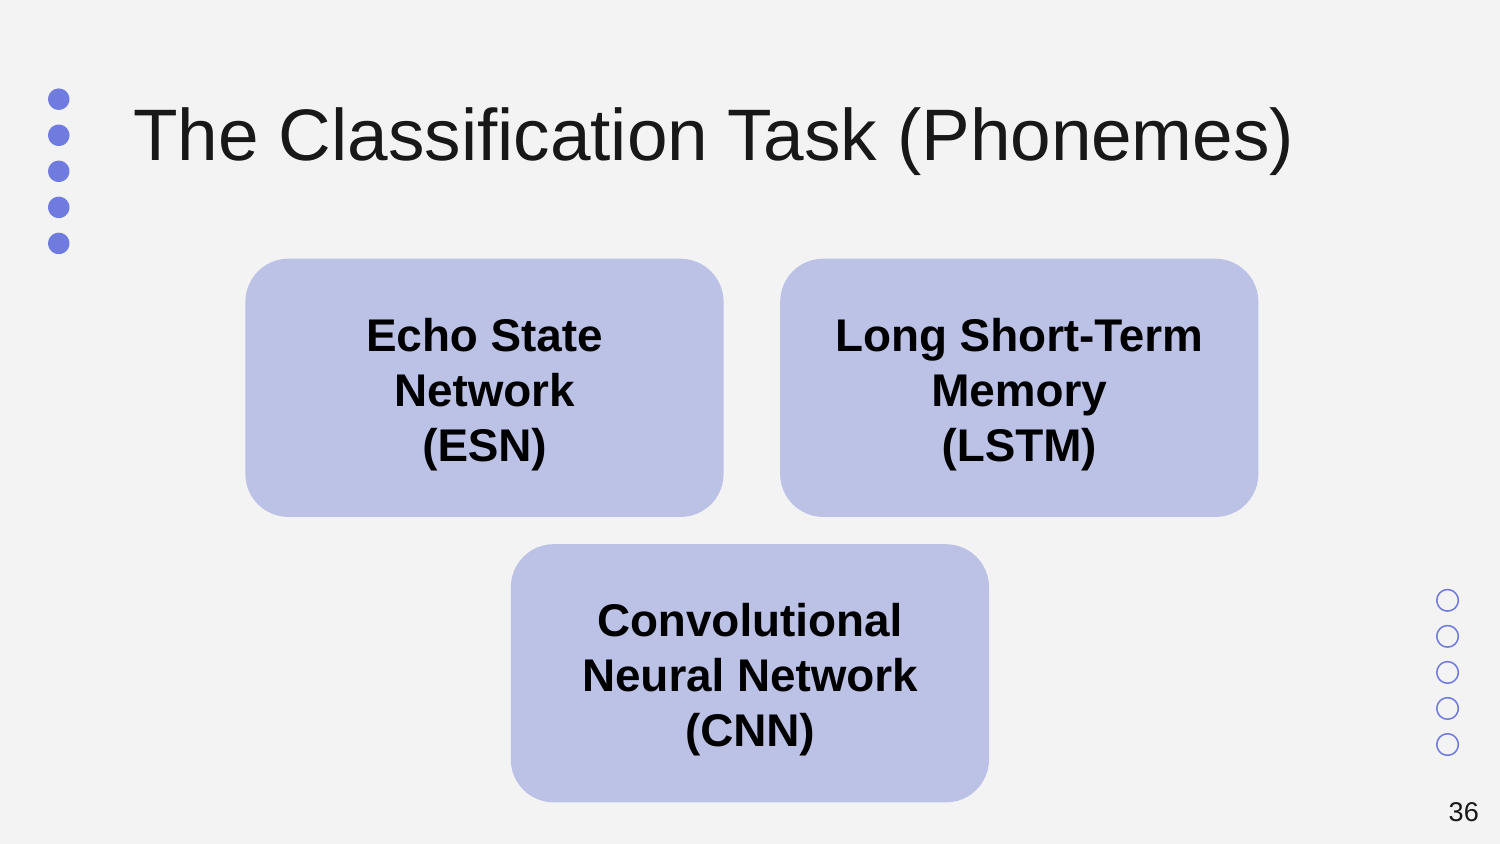

# The Classification Task (Phonemes)
Echo State Network
(ESN)
Long Short-Term Memory
(LSTM)
Convolutional Neural Network (CNN)
36